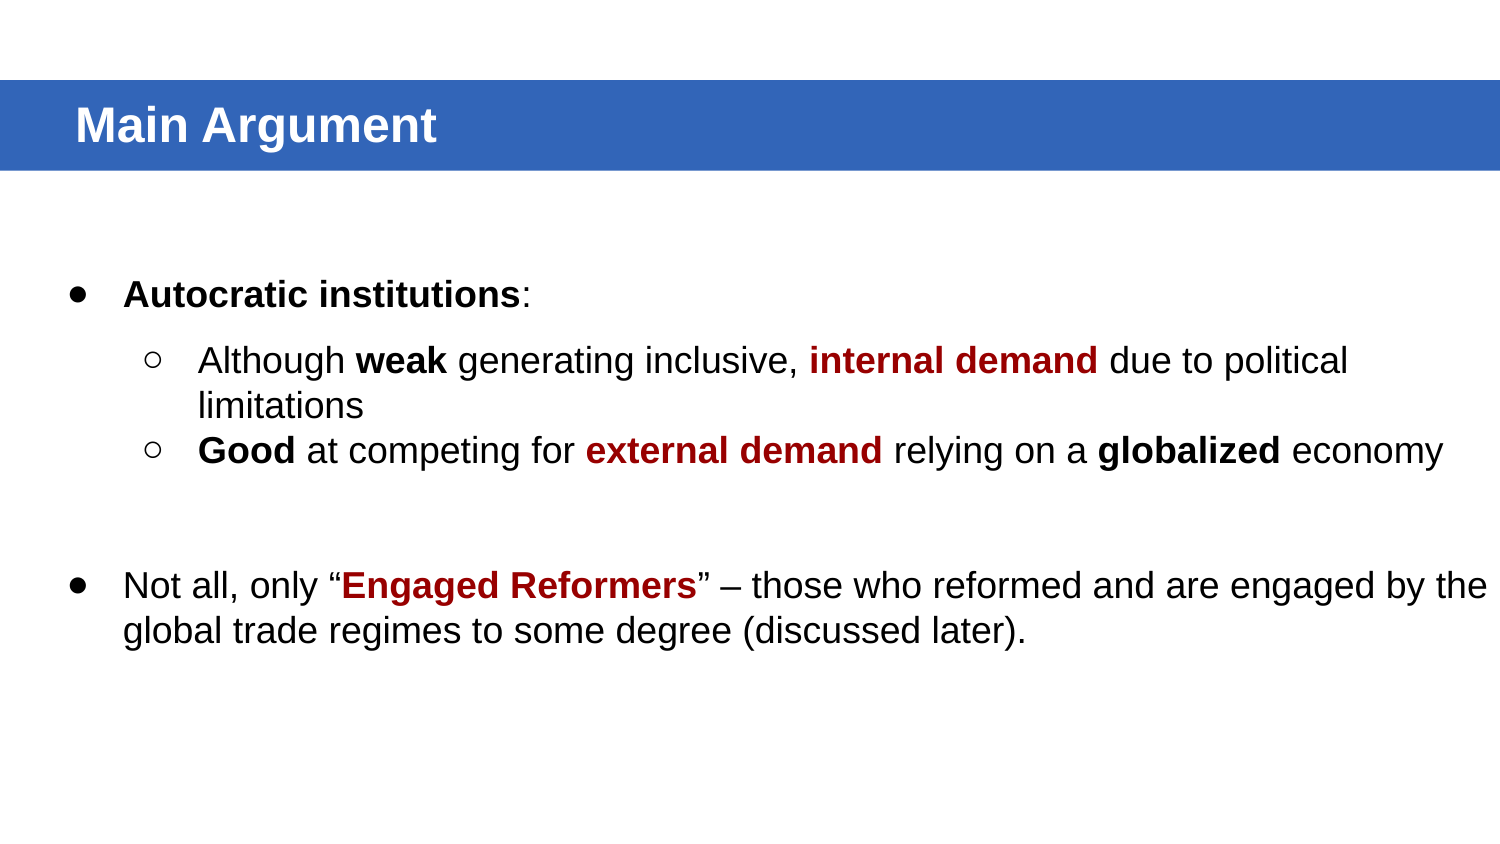

Main Argument
Autocratic institutions:
Although weak generating inclusive, internal demand due to political limitations
Good at competing for external demand relying on a globalized economy

Not all, only “Engaged Reformers” – those who reformed and are engaged by the global trade regimes to some degree (discussed later).